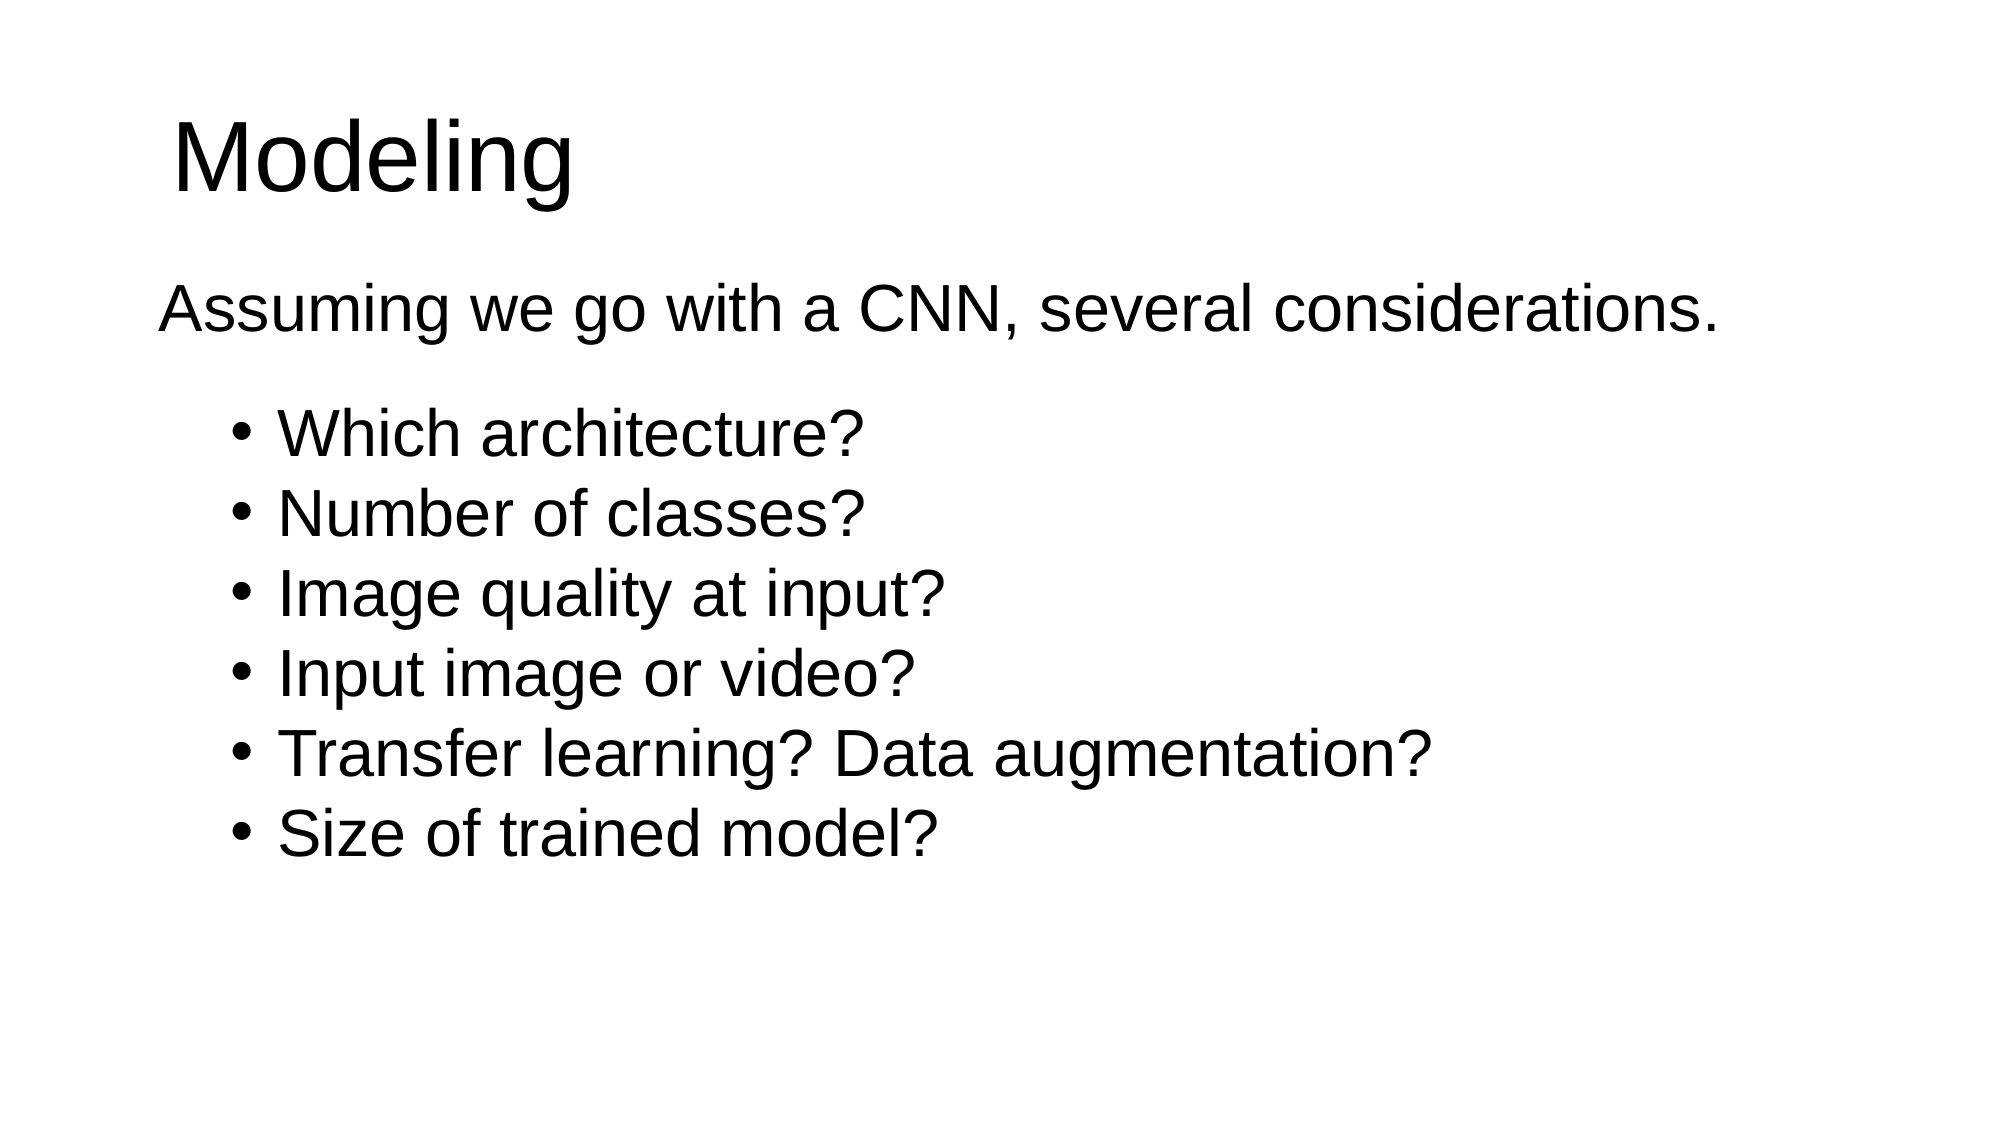

Modeling
Assuming we go with a CNN, several considerations.
Which architecture?
Number of classes?
Image quality at input?
Input image or video?
Transfer learning? Data augmentation?
Size of trained model?